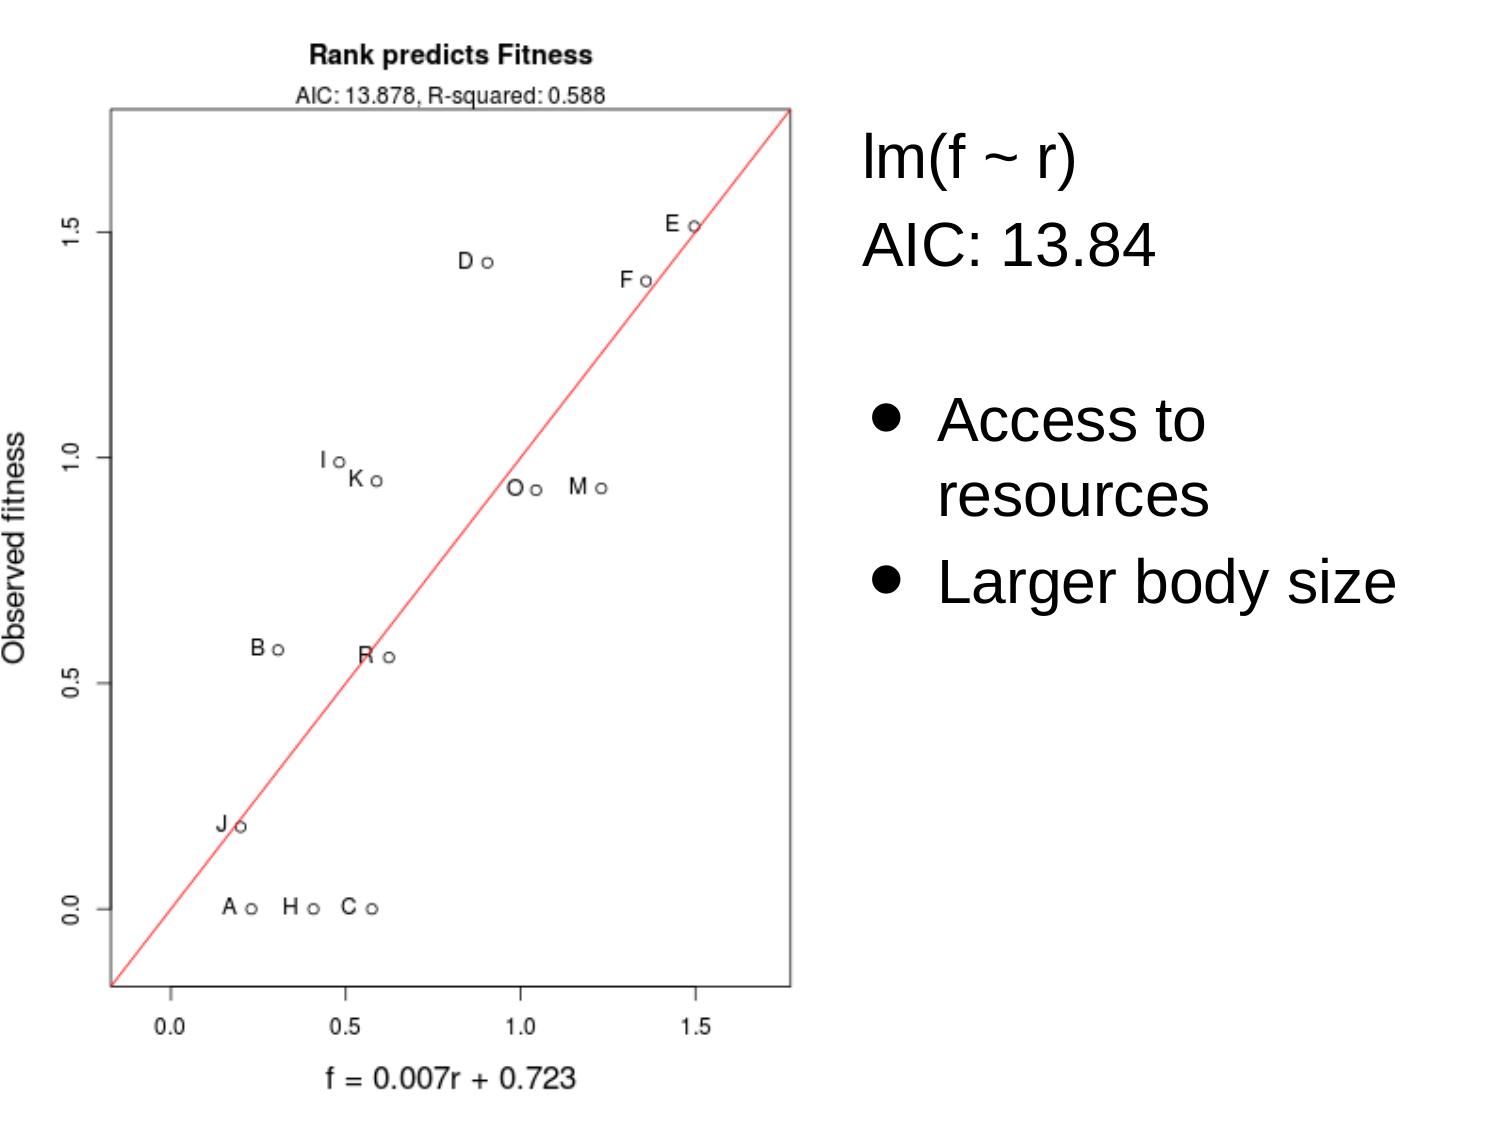

lm(f ~ r)
AIC: 13.84

Access to resources
Larger body size